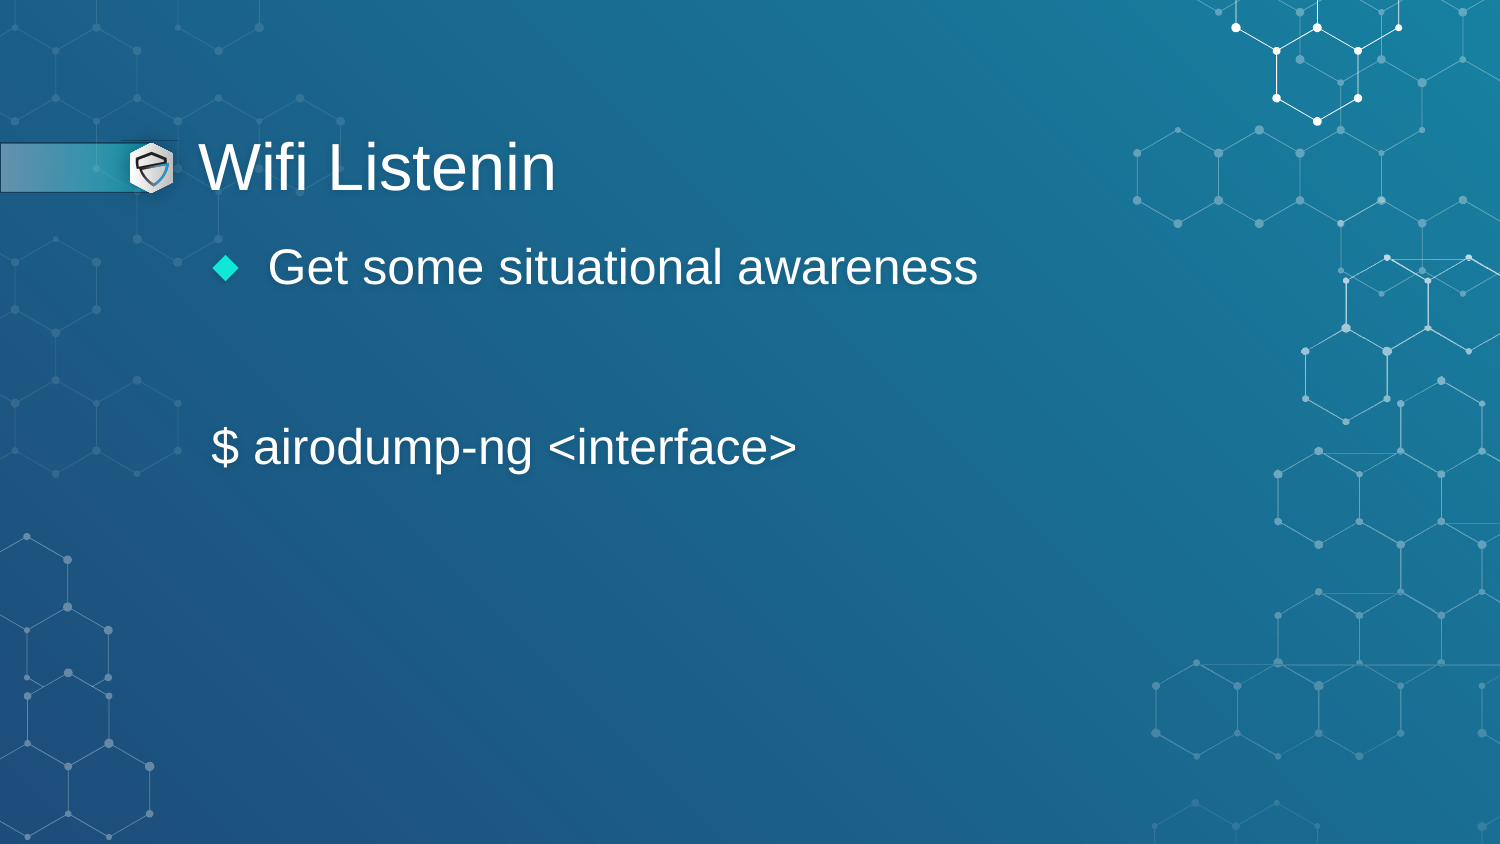

# Wifi Listenin
Get some situational awareness

$ airodump-ng <interface>